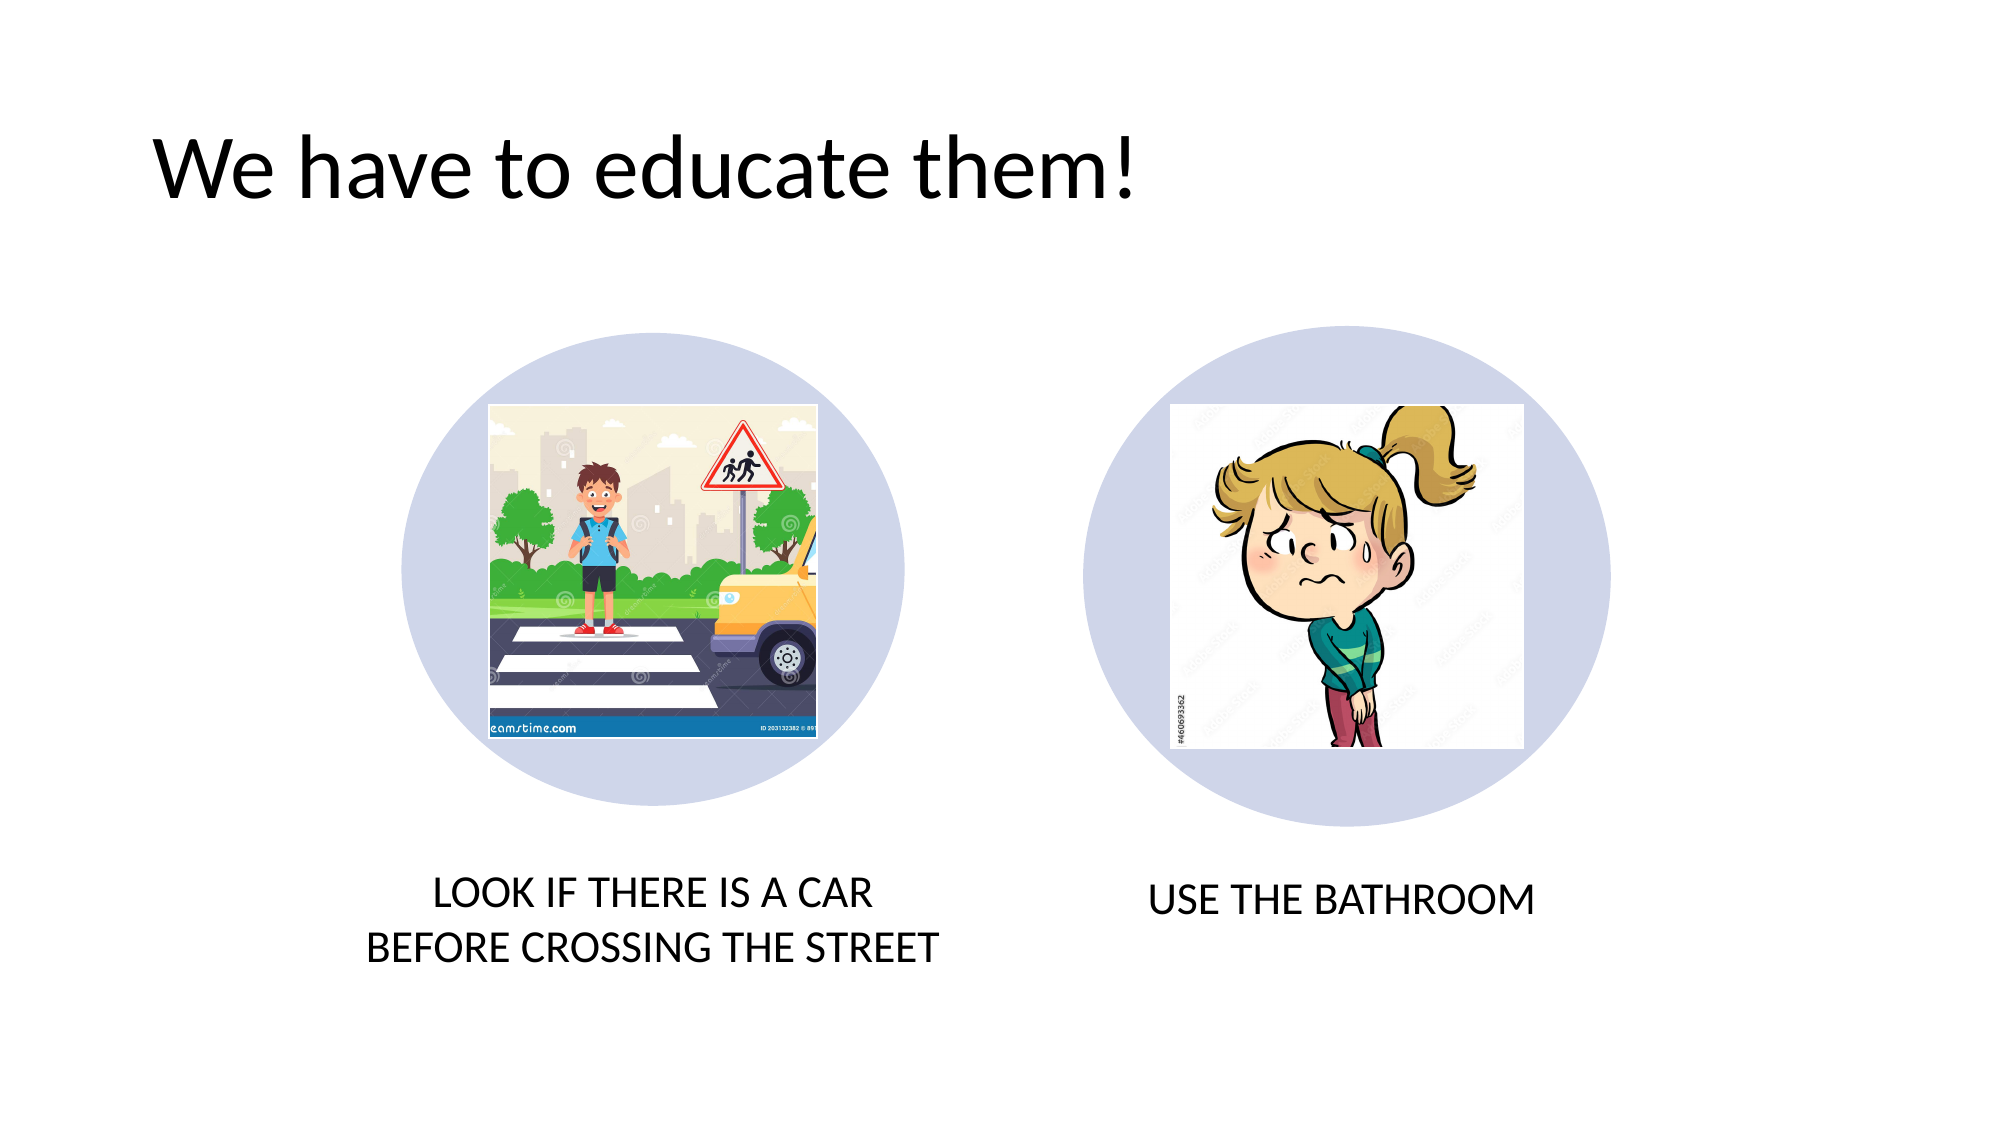

# We have to educate them!
Look if there is a car before crossing the street
Use the bathroom